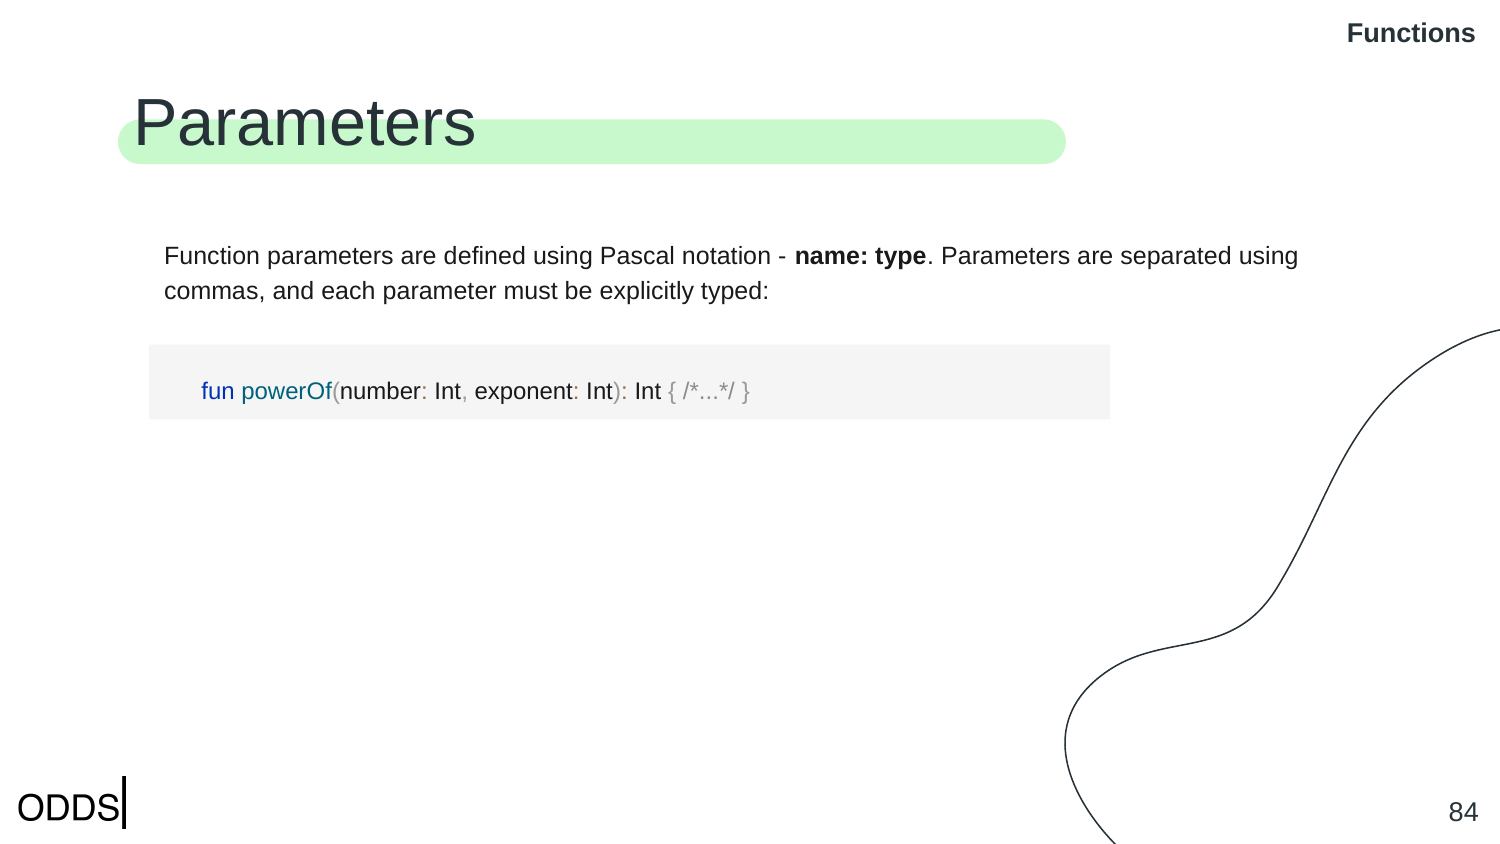

Functions﻿

# Parameters﻿
Function parameters are defined using Pascal notation - name: type. Parameters are separated using commas, and each parameter must be explicitly typed:

fun powerOf(number: Int, exponent: Int): Int { /*...*/ }
84